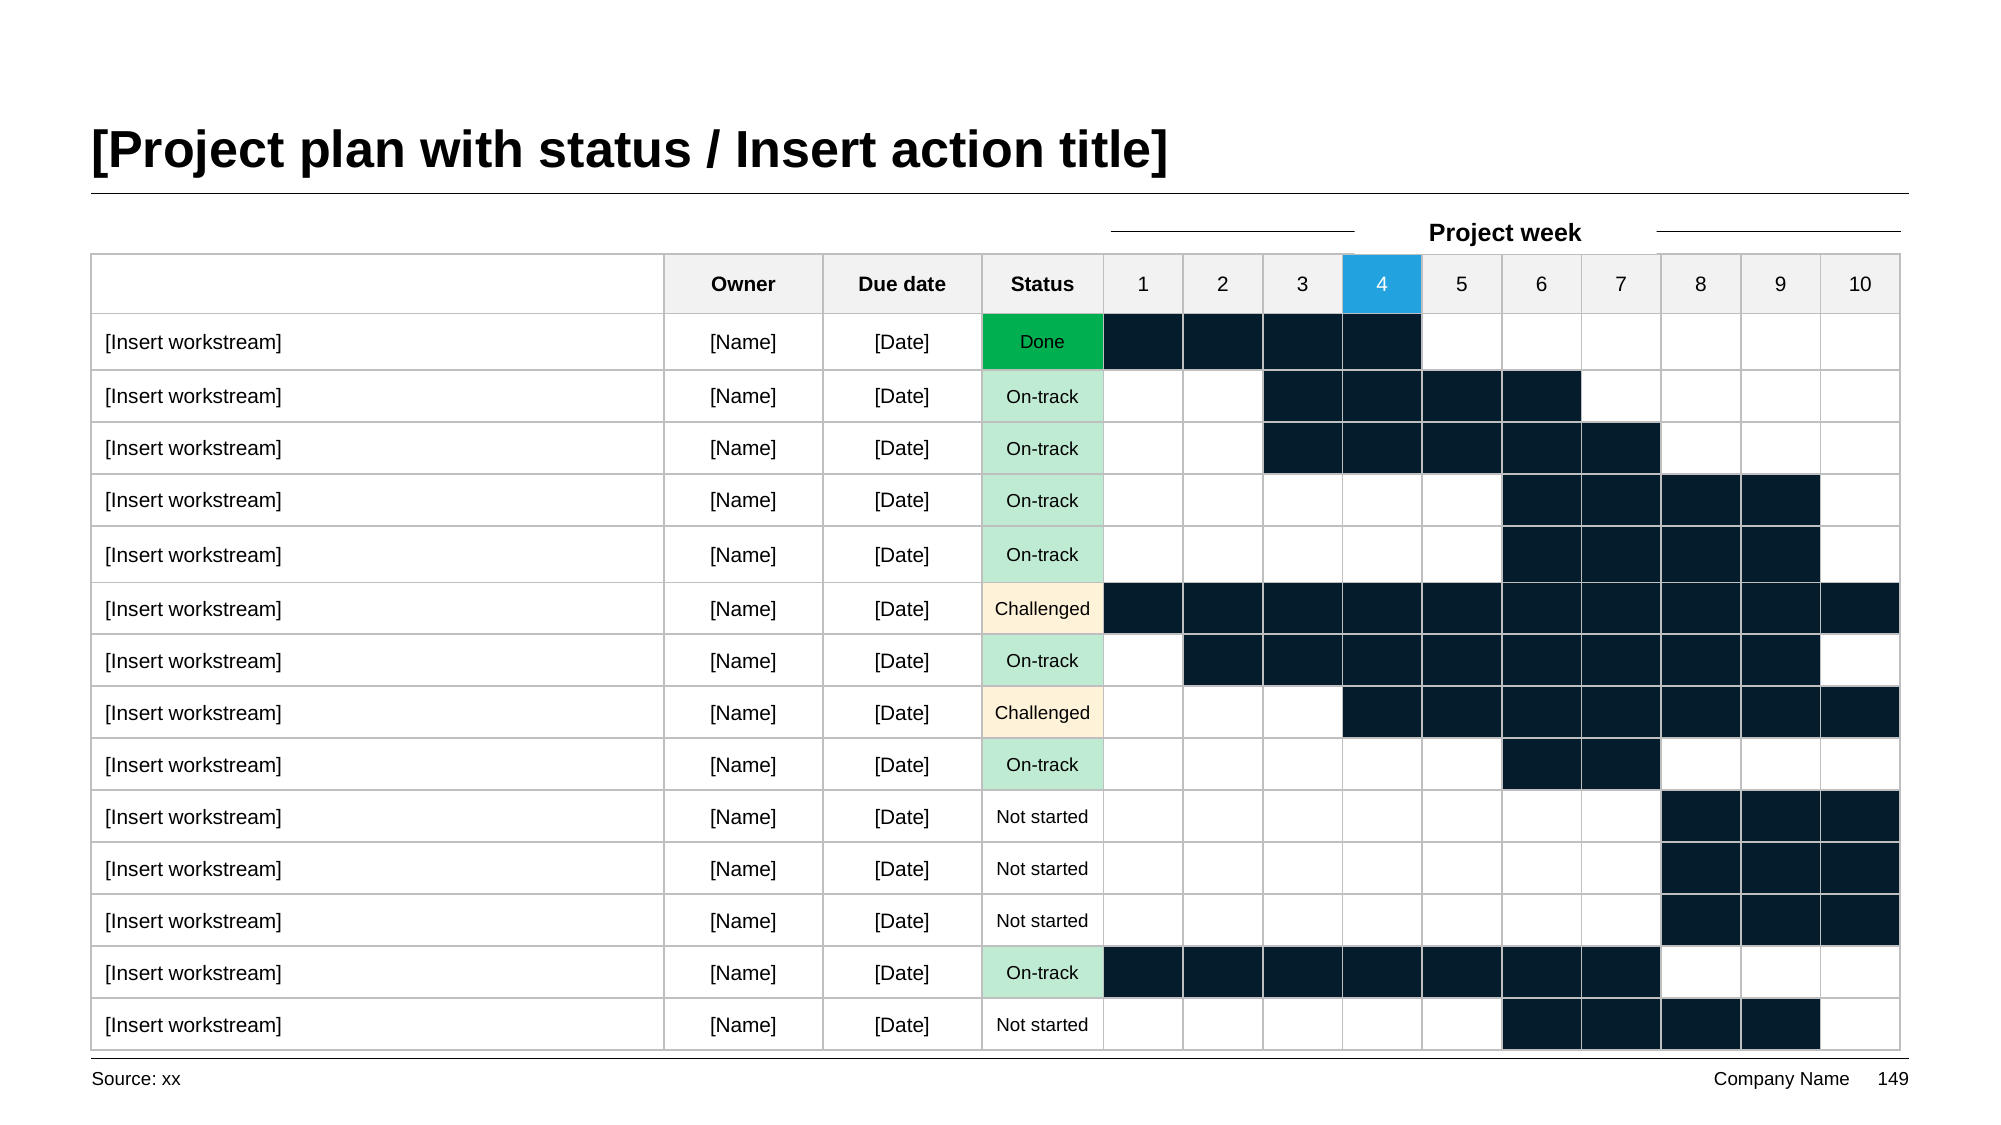

# [Project plan with status / Insert action title]
Project week
|  | Owner | Due date | Status | 1 | 2 | 3 | 4 | 5 | 6 | 7 | 8 | 9 | 10 |
| --- | --- | --- | --- | --- | --- | --- | --- | --- | --- | --- | --- | --- | --- |
| [Insert workstream] | [Name] | [Date] | Done |  |  |  |  |  |  |  |  |  |  |
| [Insert workstream] | [Name] | [Date] | On-track |  |  |  |  |  |  |  |  |  |  |
| [Insert workstream] | [Name] | [Date] | On-track |  |  |  |  |  |  |  |  |  |  |
| [Insert workstream] | [Name] | [Date] | On-track |  |  |  |  |  |  |  |  |  |  |
| [Insert workstream] | [Name] | [Date] | On-track |  |  |  |  |  |  |  |  |  |  |
| [Insert workstream] | [Name] | [Date] | Challenged |  |  |  |  |  |  |  |  |  |  |
| [Insert workstream] | [Name] | [Date] | On-track |  |  |  |  |  |  |  |  |  |  |
| [Insert workstream] | [Name] | [Date] | Challenged |  |  |  |  |  |  |  |  |  |  |
| [Insert workstream] | [Name] | [Date] | On-track |  |  |  |  |  |  |  |  |  |  |
| [Insert workstream] | [Name] | [Date] | Not started |  |  |  |  |  |  |  |  |  |  |
| [Insert workstream] | [Name] | [Date] | Not started |  |  |  |  |  |  |  |  |  |  |
| [Insert workstream] | [Name] | [Date] | Not started |  |  |  |  |  |  |  |  |  |  |
| [Insert workstream] | [Name] | [Date] | On-track |  |  |  |  |  |  |  |  |  |  |
| [Insert workstream] | [Name] | [Date] | Not started |  |  |  |  |  |  |  |  |  |  |
Source: xx